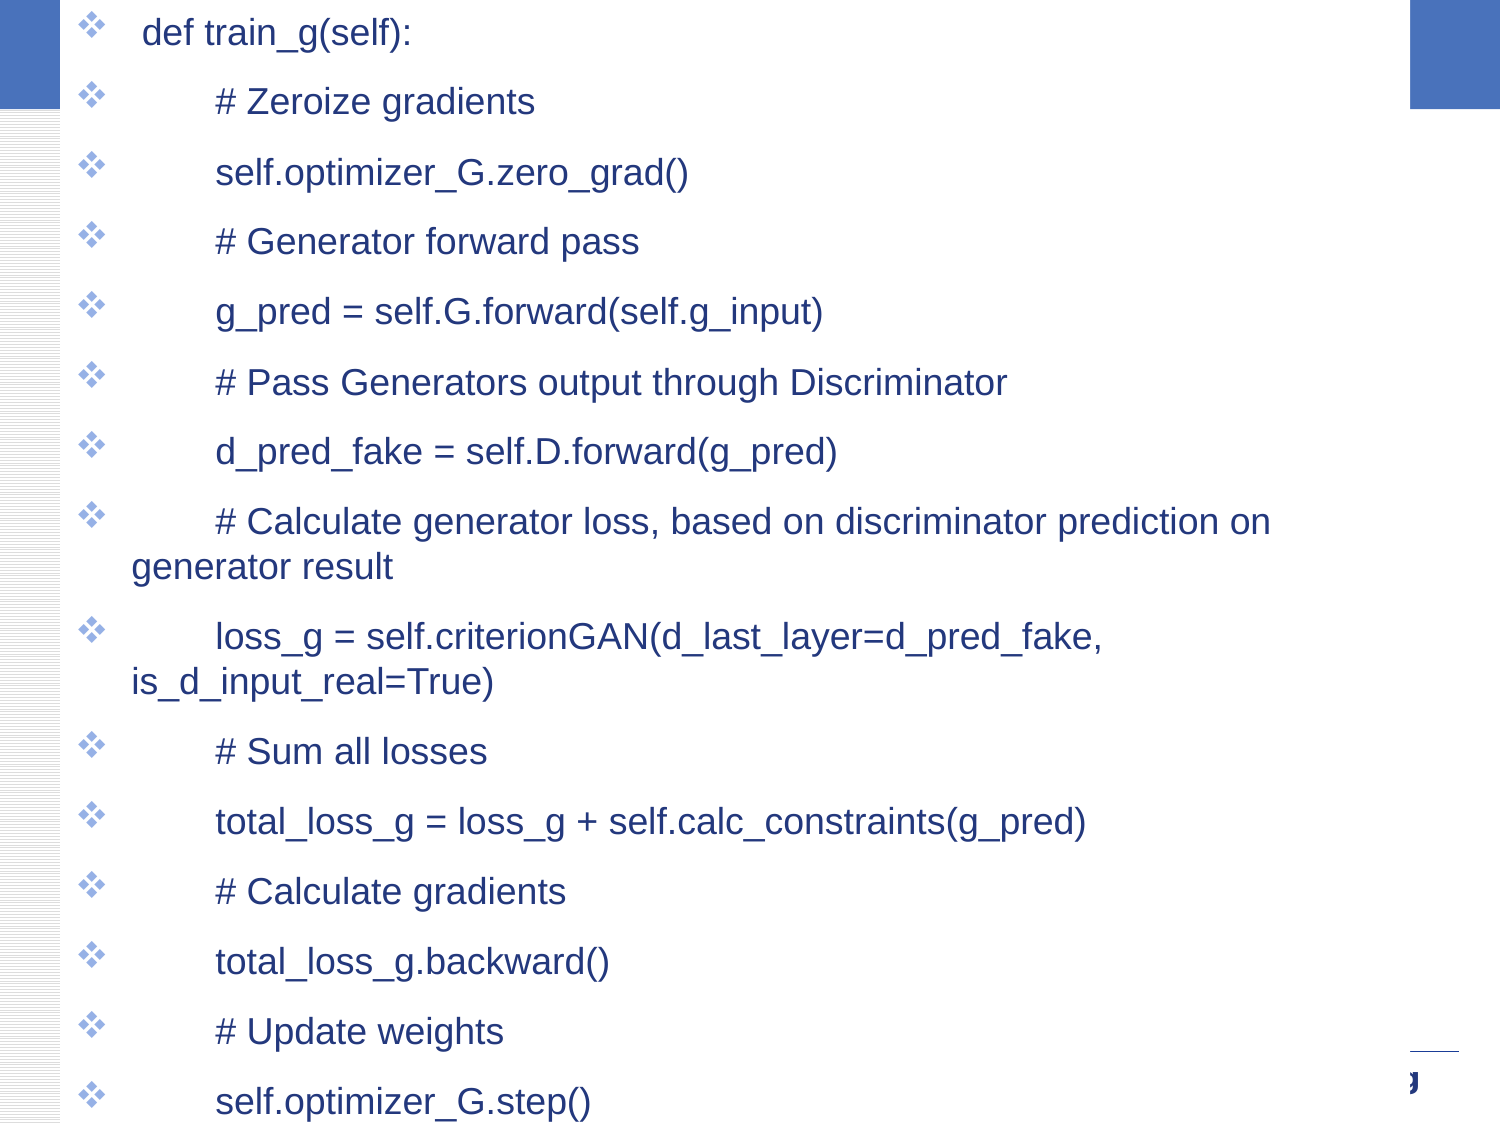

def train_g(self):
        # Zeroize gradients
        self.optimizer_G.zero_grad()
        # Generator forward pass
        g_pred = self.G.forward(self.g_input)
        # Pass Generators output through Discriminator
        d_pred_fake = self.D.forward(g_pred)
        # Calculate generator loss, based on discriminator prediction on generator result
        loss_g = self.criterionGAN(d_last_layer=d_pred_fake, is_d_input_real=True)
        # Sum all losses
        total_loss_g = loss_g + self.calc_constraints(g_pred)
        # Calculate gradients
        total_loss_g.backward()
        # Update weights
        self.optimizer_G.step()
#